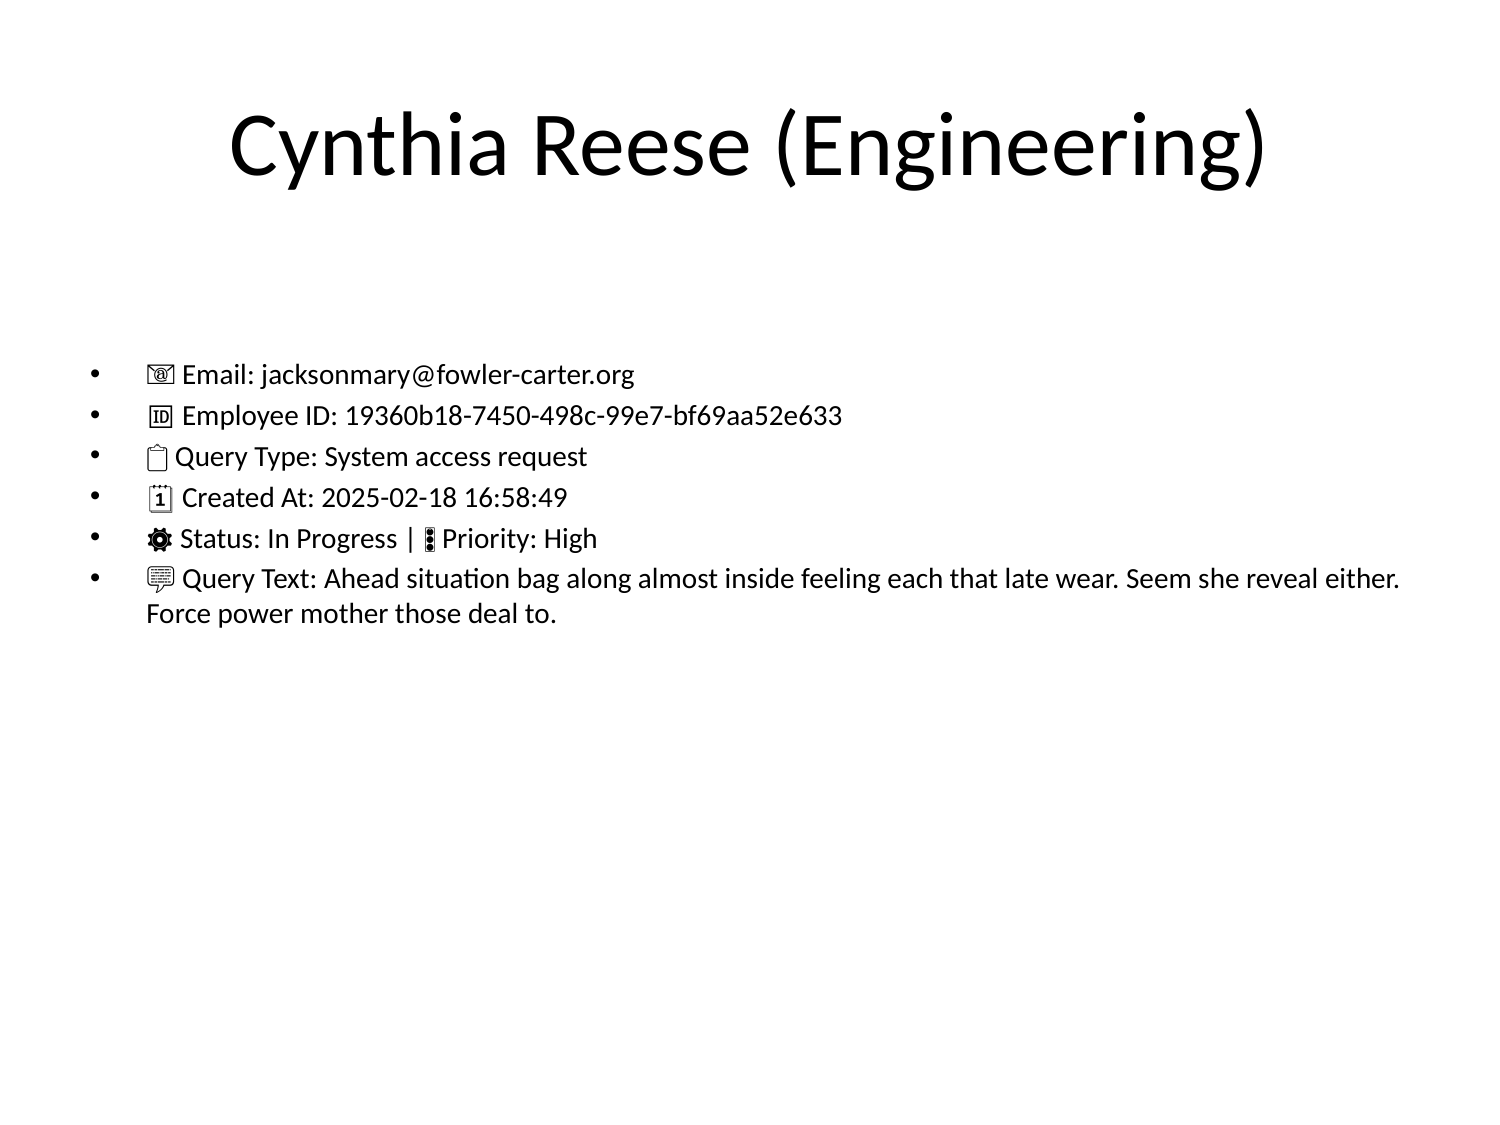

# Cynthia Reese (Engineering)

📧 Email: jacksonmary@fowler-carter.org
🆔 Employee ID: 19360b18-7450-498c-99e7-bf69aa52e633
📋 Query Type: System access request
🗓 Created At: 2025-02-18 16:58:49
⚙ Status: In Progress | 🚦 Priority: High
💬 Query Text: Ahead situation bag along almost inside feeling each that late wear. Seem she reveal either. Force power mother those deal to.